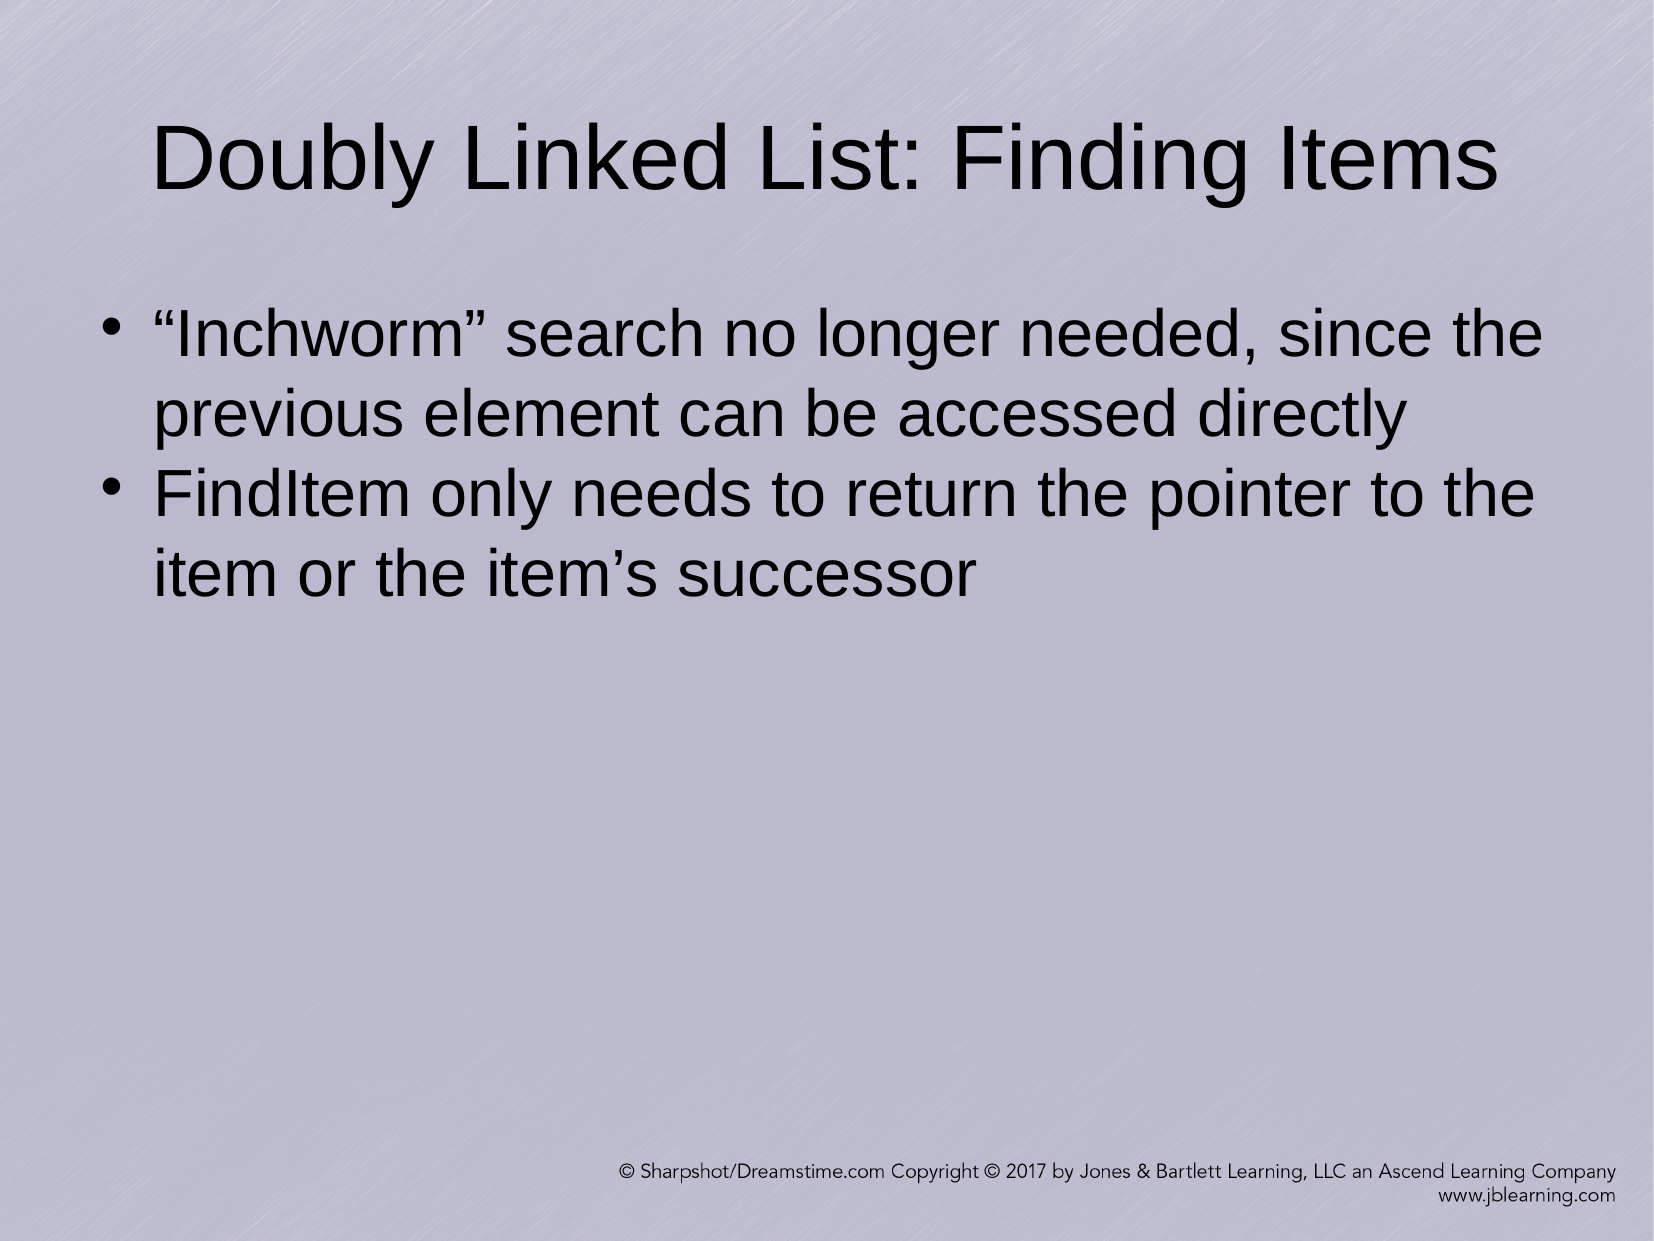

Doubly Linked List: Finding Items
“Inchworm” search no longer needed, since the previous element can be accessed directly
FindItem only needs to return the pointer to the item or the item’s successor